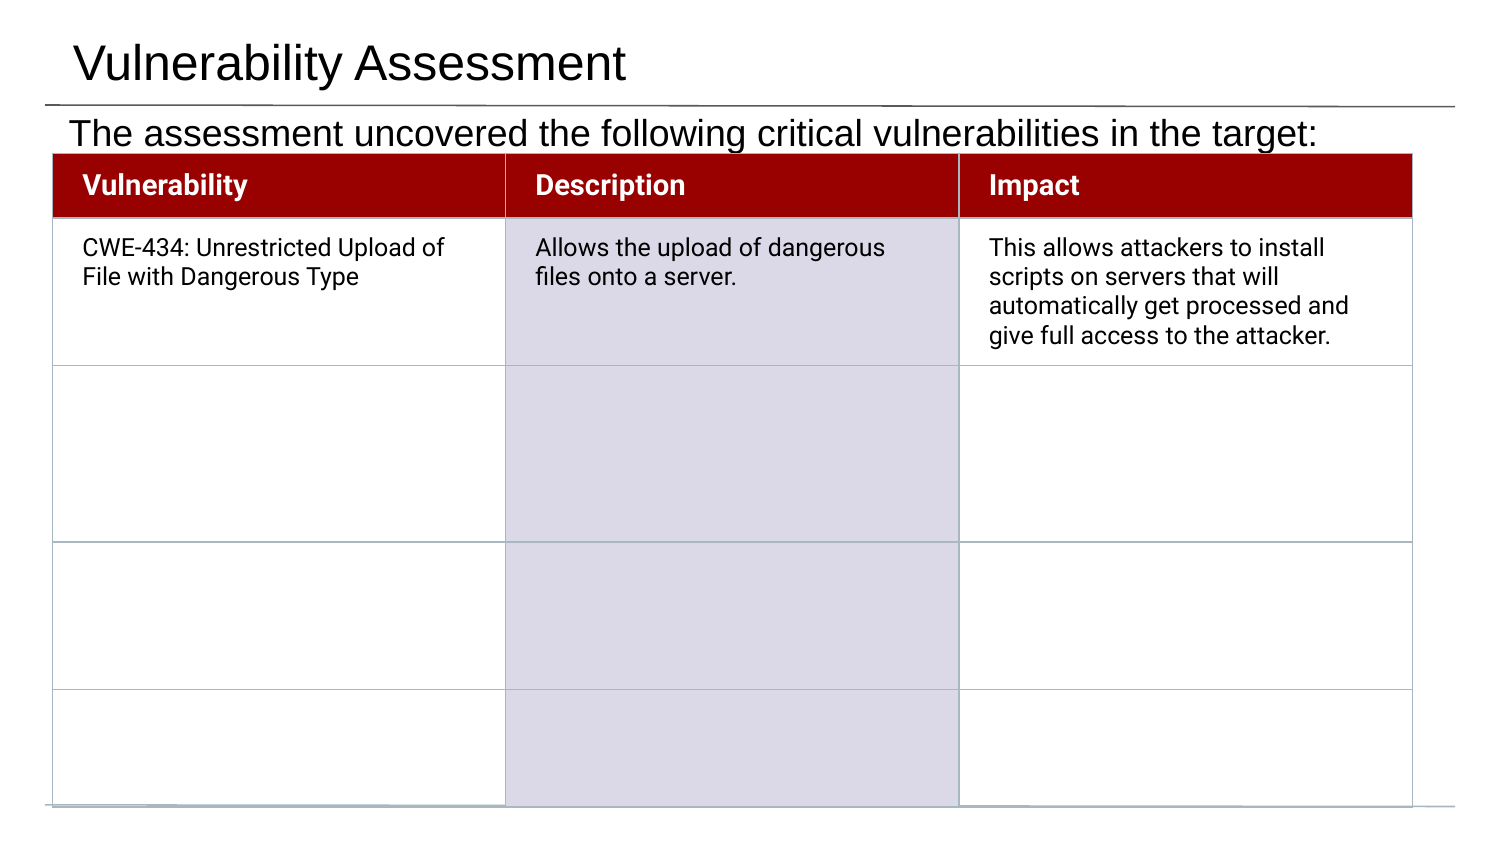

# Vulnerability Assessment
The assessment uncovered the following critical vulnerabilities in the target:
| Vulnerability | Description | Impact |
| --- | --- | --- |
| CWE-434: Unrestricted Upload of File with Dangerous Type | Allows the upload of dangerous files onto a server. | This allows attackers to install scripts on servers that will automatically get processed and give full access to the attacker. |
|  |  |  |
|  |  |  |
|  |  |  |